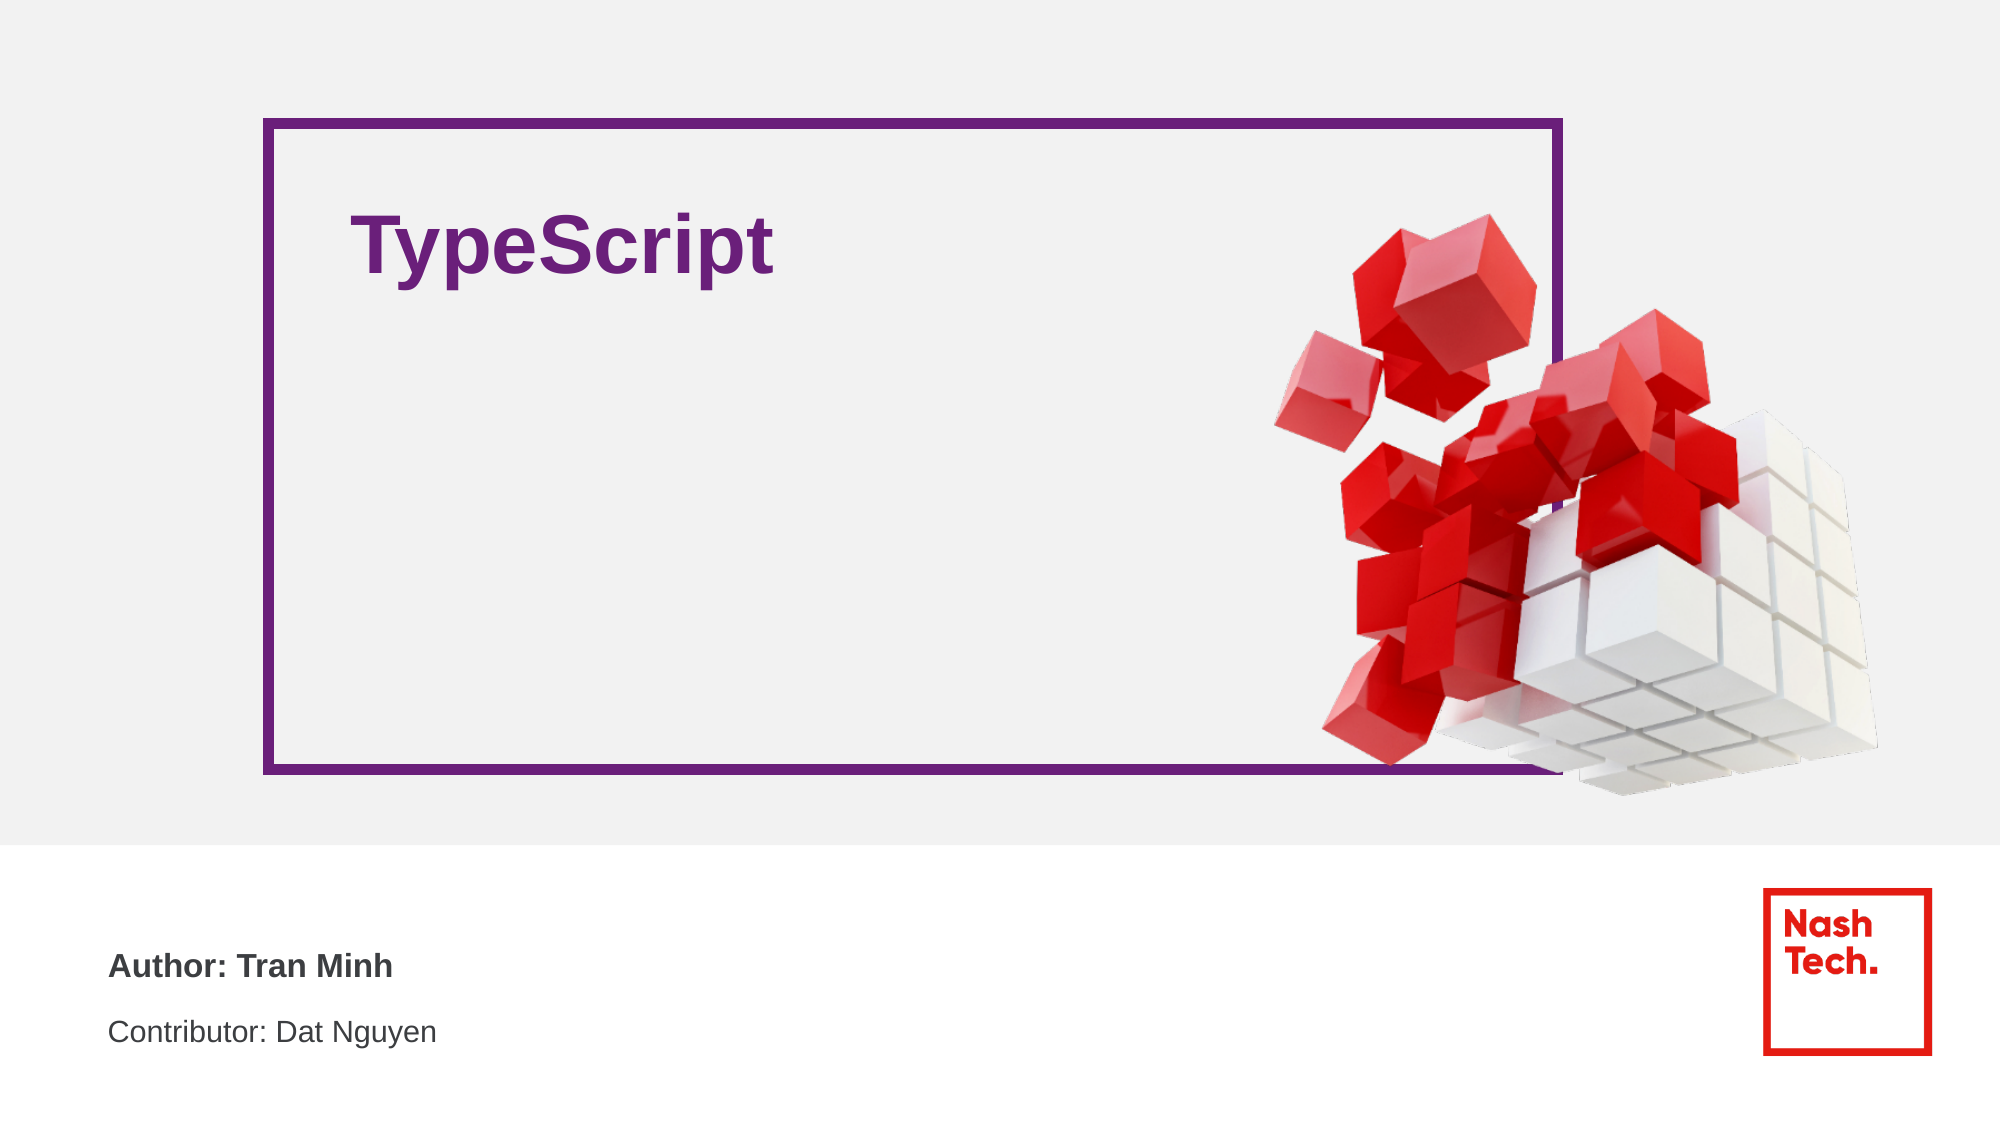

# TypeScript
Author: Tran Minh
Contributor: Dat Nguyen